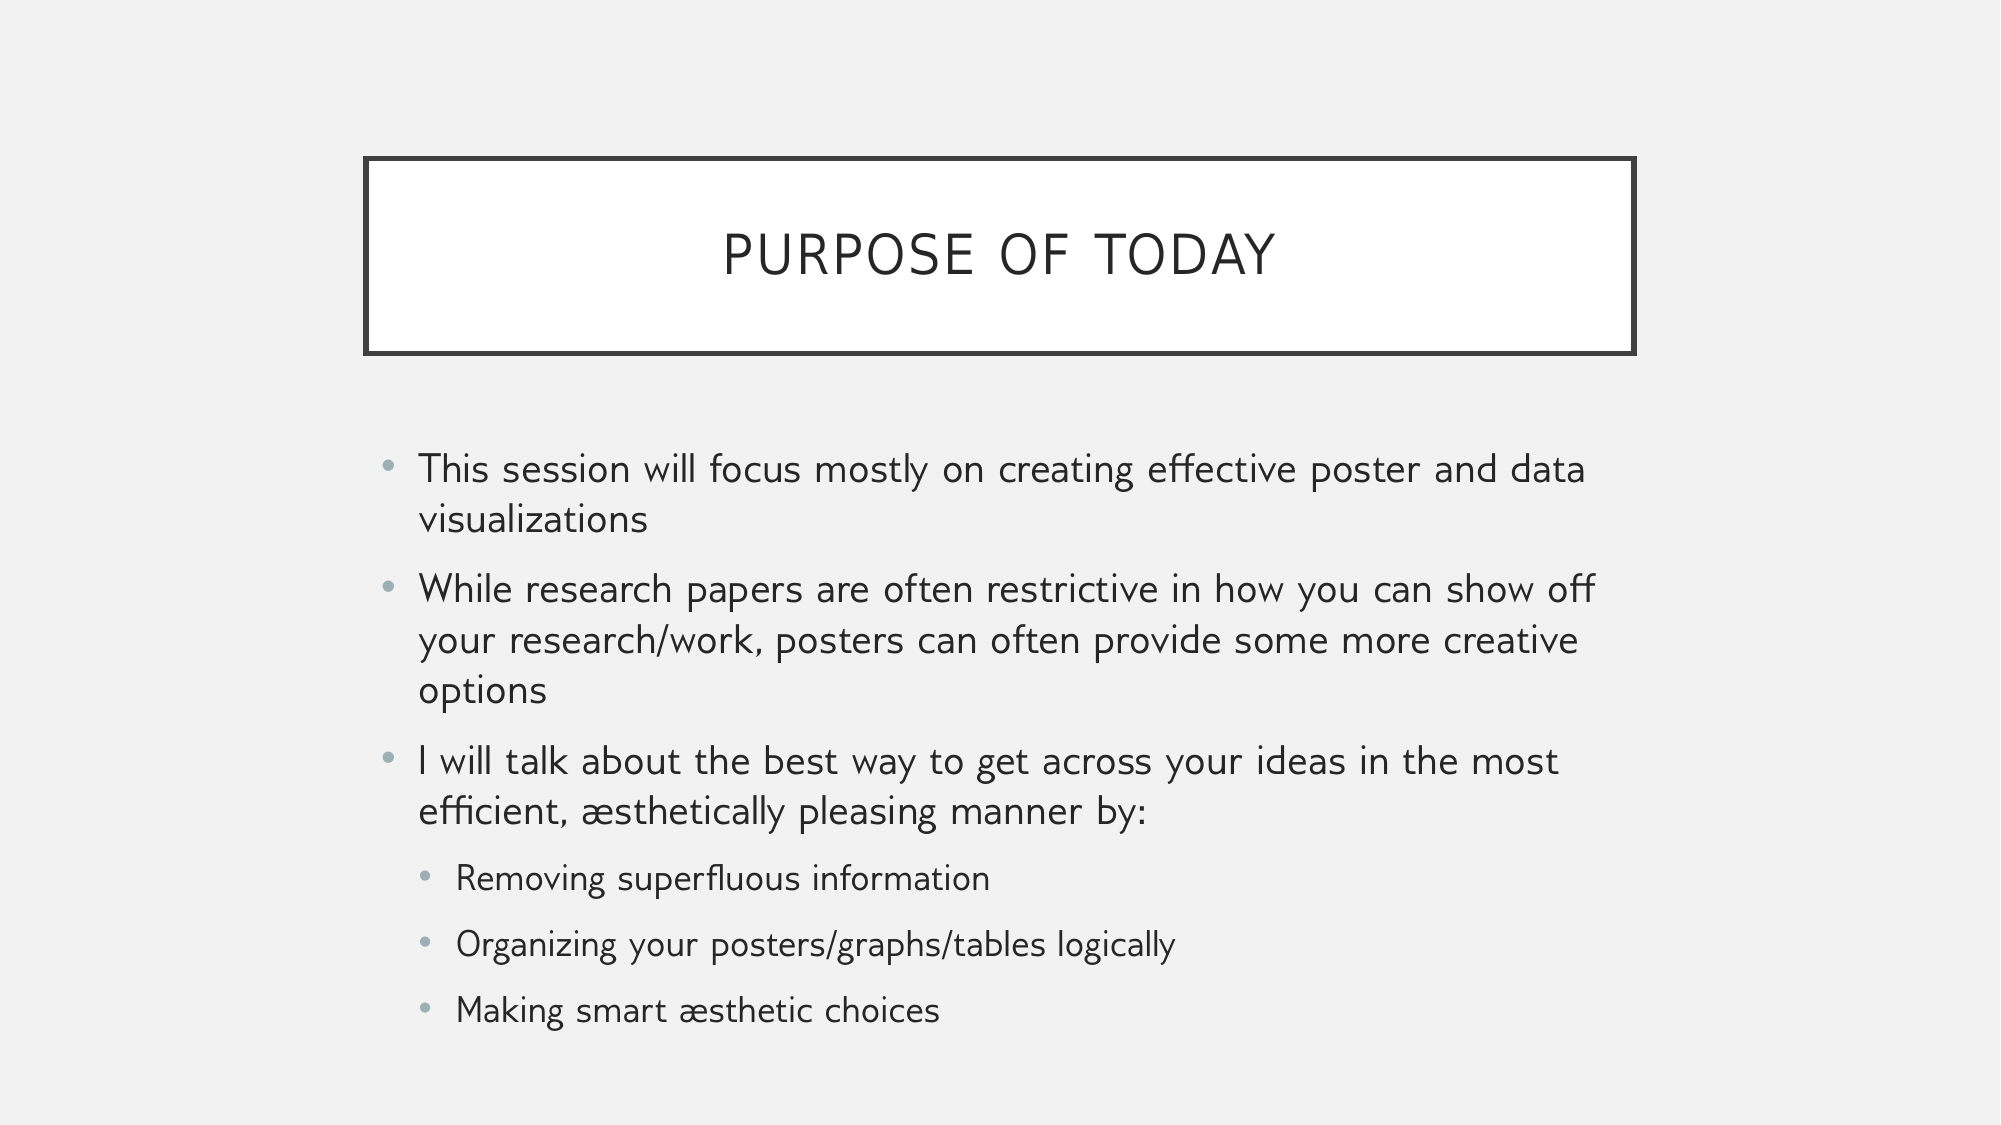

# Purpose of today
This session will focus mostly on creating effective poster and data visualizations
While research papers are often restrictive in how you can show off your research/work, posters can often provide some more creative options
I will talk about the best way to get across your ideas in the most efficient, aesthetically pleasing manner by:
Removing superfluous information
Organizing your posters/graphs/tables logically
Making smart aesthetic choices